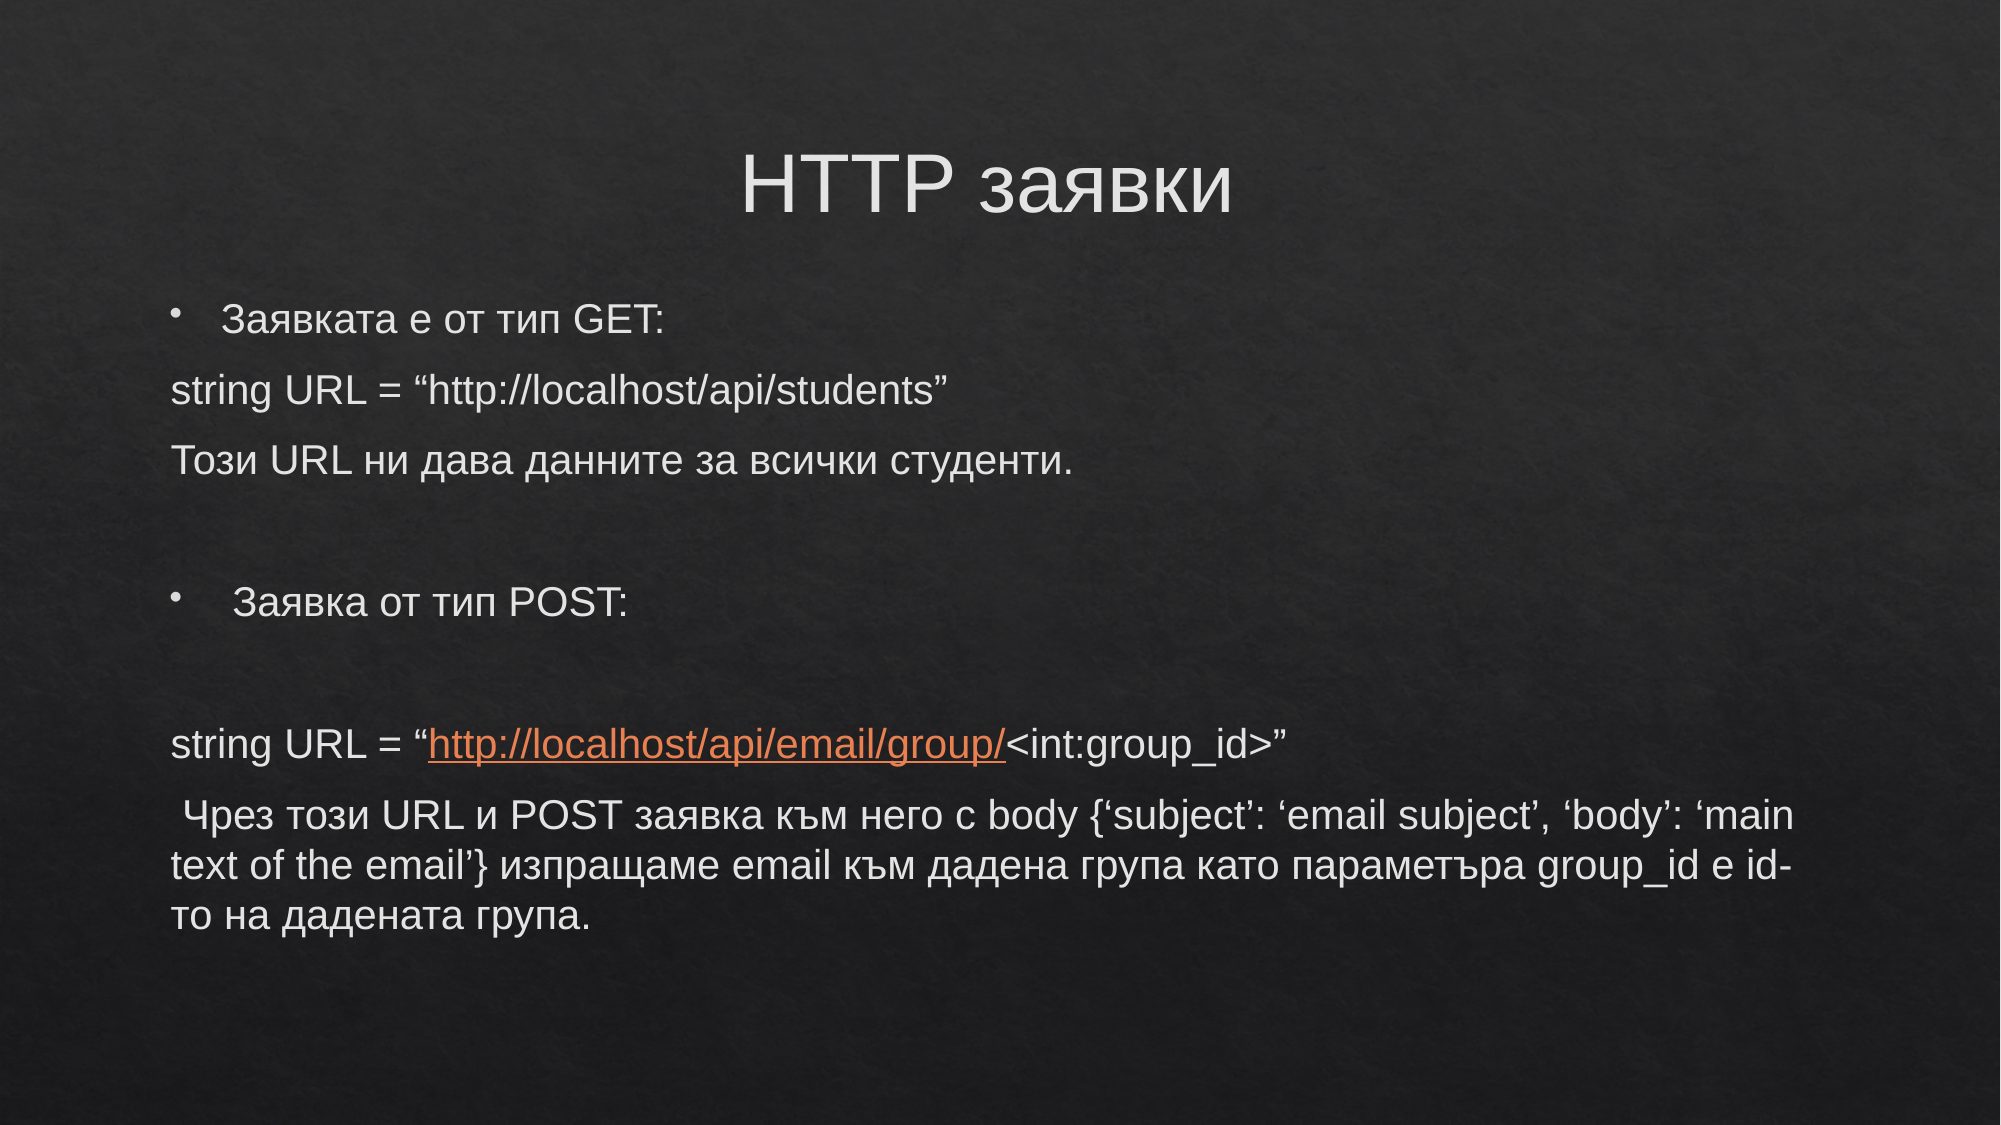

HTTP заявки
Заявката е от тип GET:
string URL = “http://localhost/api/students”
Този URL ни дава данните за всички студенти.

 Заявка от тип POST:

string URL = “http://localhost/api/email/group/<int:group_id>”
 Чрез този URL и POST заявка към него с body {‘subject’: ‘email subject’, ‘body’: ‘main text of the email’} изпращаме email към дадена група като параметъра group_id е id-то на дадената група.